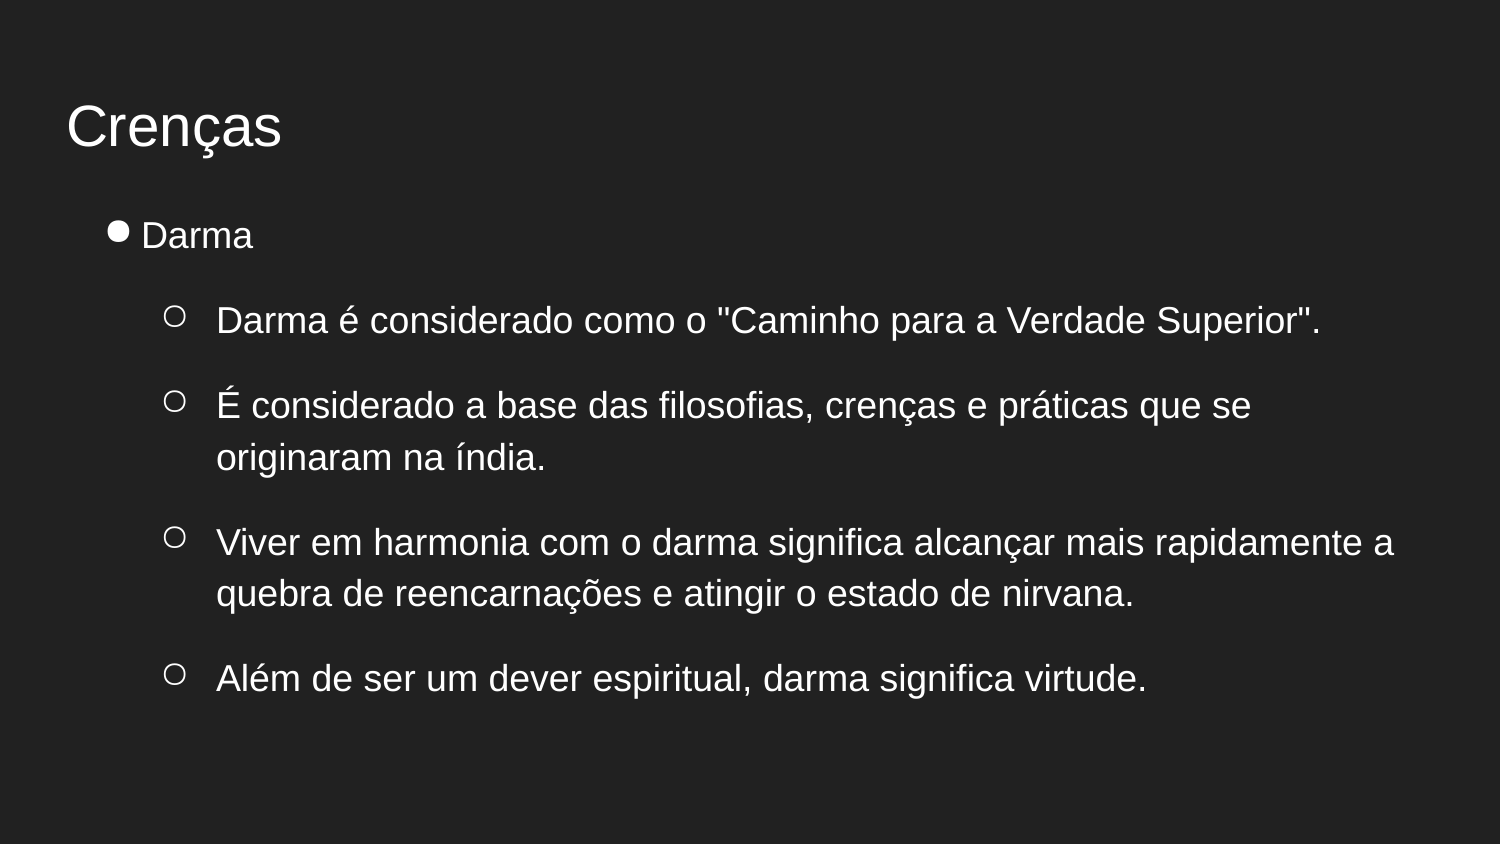

# Crenças
Darma
Darma é considerado como o "Caminho para a Verdade Superior".
É considerado a base das filosofias, crenças e práticas que se originaram na índia.
Viver em harmonia com o darma significa alcançar mais rapidamente a quebra de reencarnações e atingir o estado de nirvana.
Além de ser um dever espiritual, darma significa virtude.